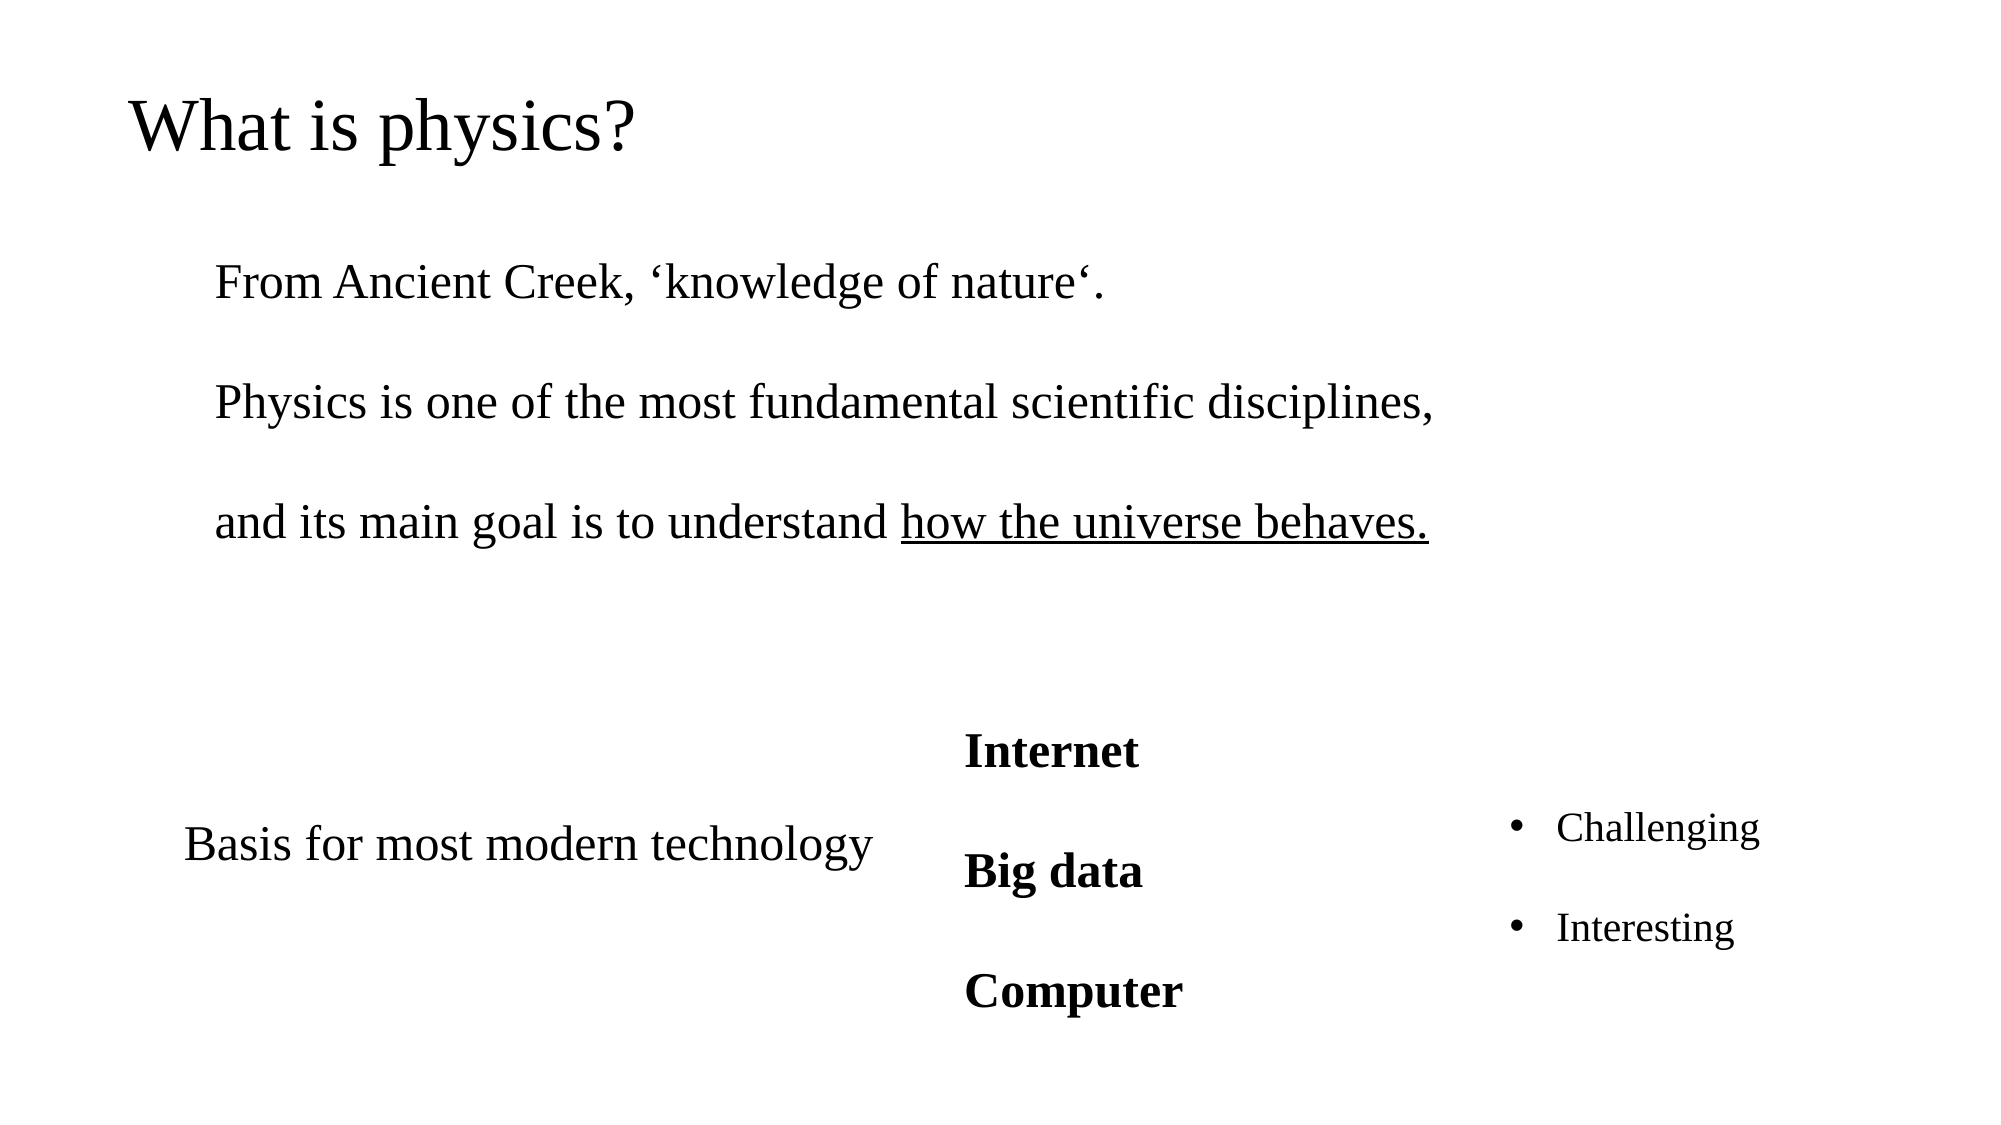

What is physics?
From Ancient Creek, ‘knowledge of nature‘.

Physics is one of the most fundamental scientific disciplines,

and its main goal is to understand how the universe behaves.
Internet
Big data
Computer
Basis for most modern technology
Challenging
Interesting